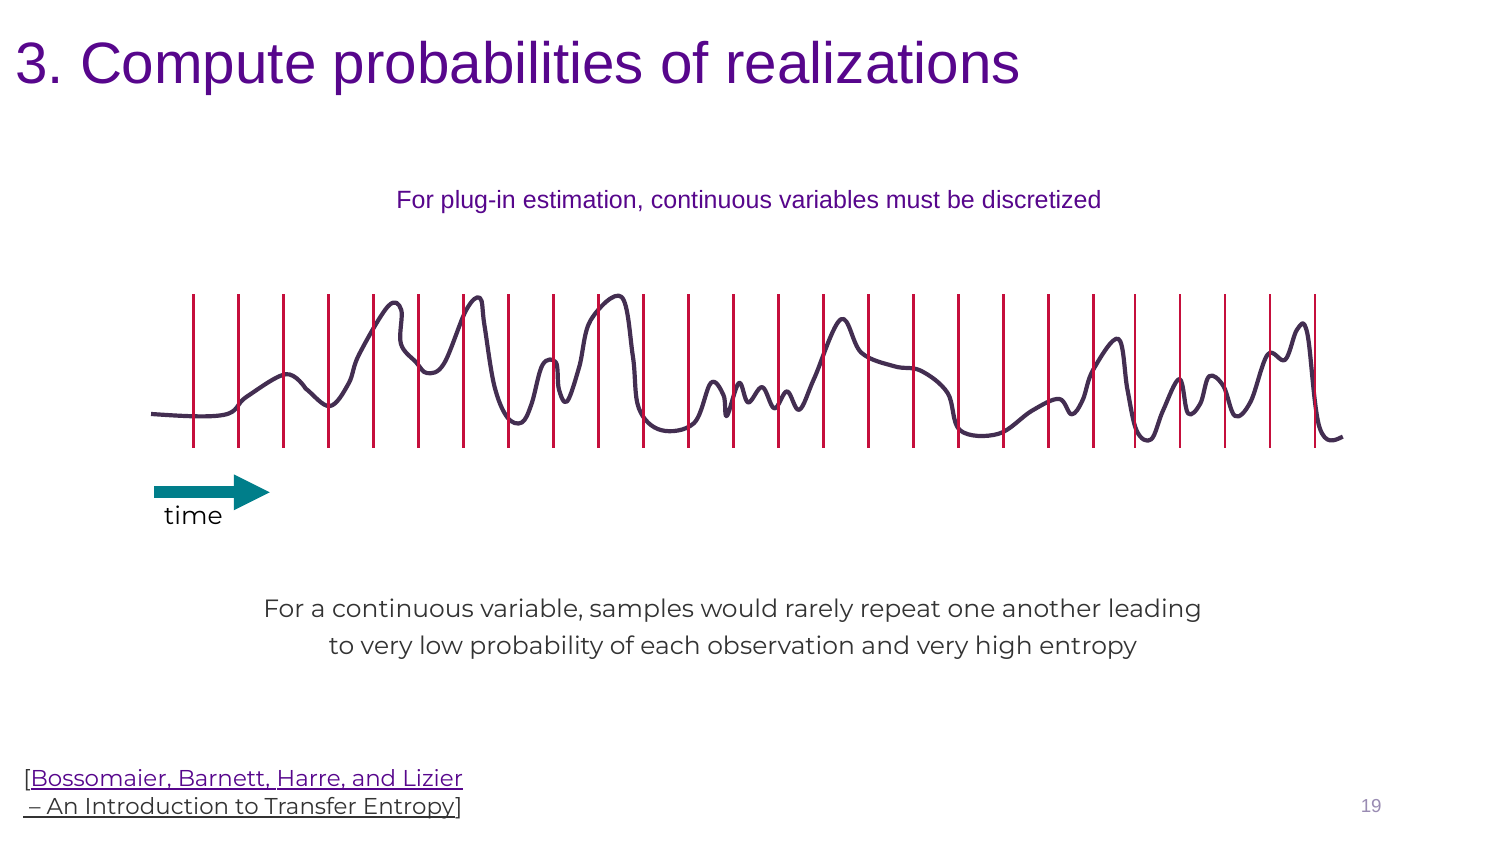

3. Compute probabilities of realizations
For plug-in estimation, continuous variables must be discretized

time
For a continuous variable, samples would rarely repeat one another leading to very low probability of each observation and very high entropy
[Bossomaier, Barnett, Harre, and Lizier – An Introduction to Transfer Entropy]
19